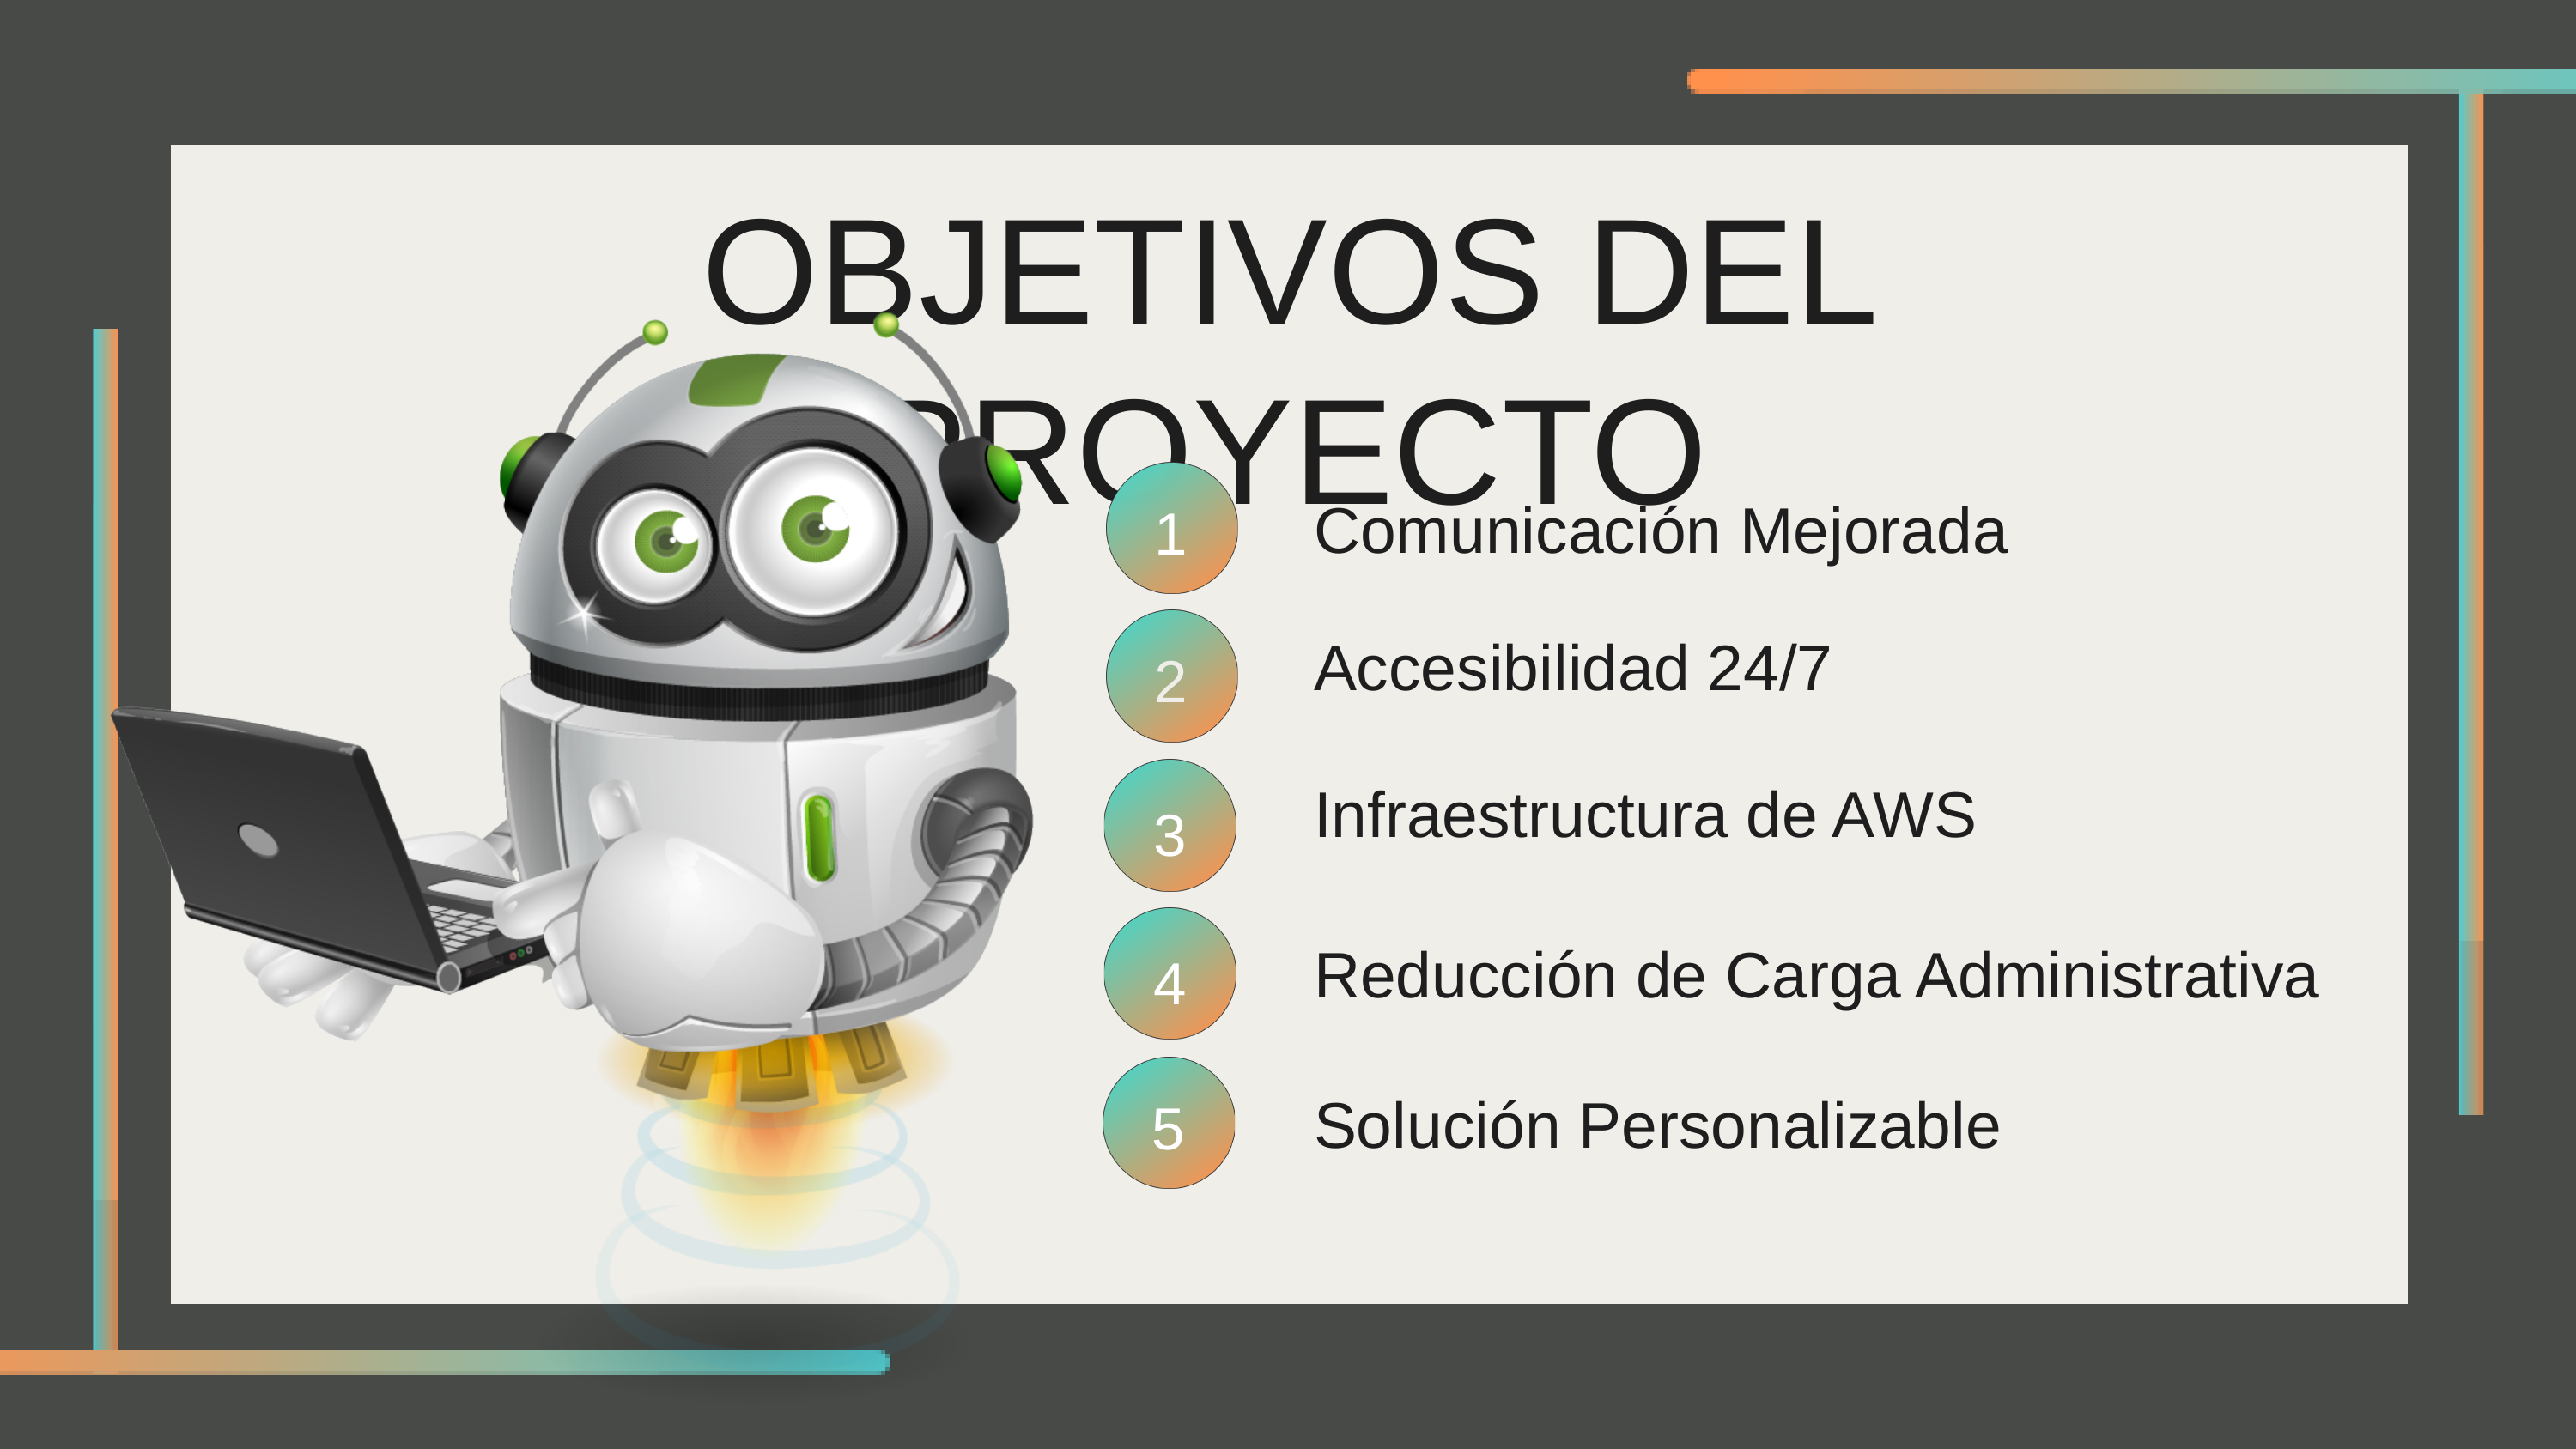

OBJETIVOS DEL PROYECTO

1
Comunicación Mejorada

Accesibilidad 24/7
2

Infraestructura de AWS
3

4
Reducción de Carga Administrativa

5
Solución Personalizable